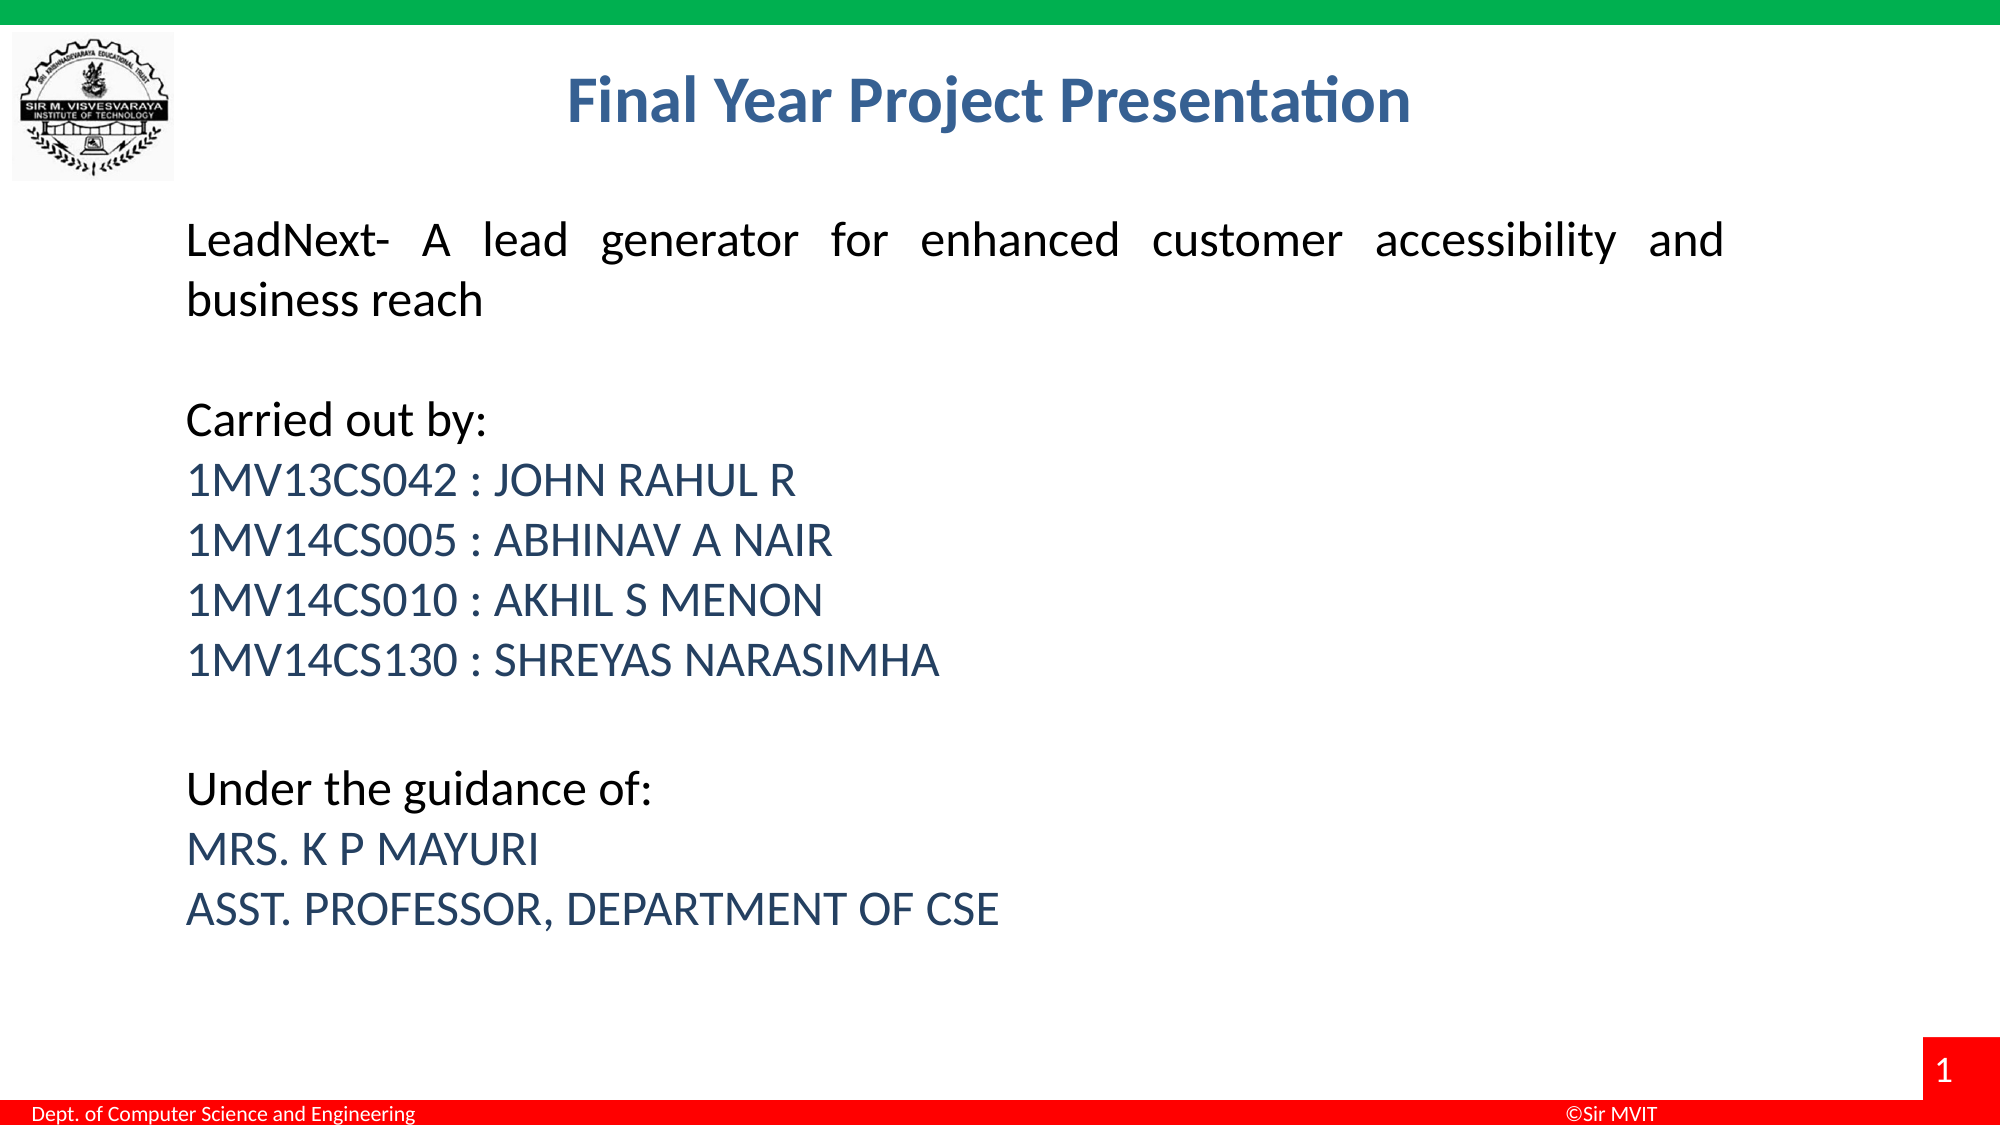

# Final Year Project Presentation
LeadNext- A lead generator for enhanced customer accessibility and business reach

Carried out by:
1MV13CS042 : JOHN RAHUL R
1MV14CS005 : ABHINAV A NAIR
1MV14CS010 : AKHIL S MENON
1MV14CS130 : SHREYAS NARASIMHA

Under the guidance of:
MRS. K P MAYURI
ASST. PROFESSOR, DEPARTMENT OF CSE